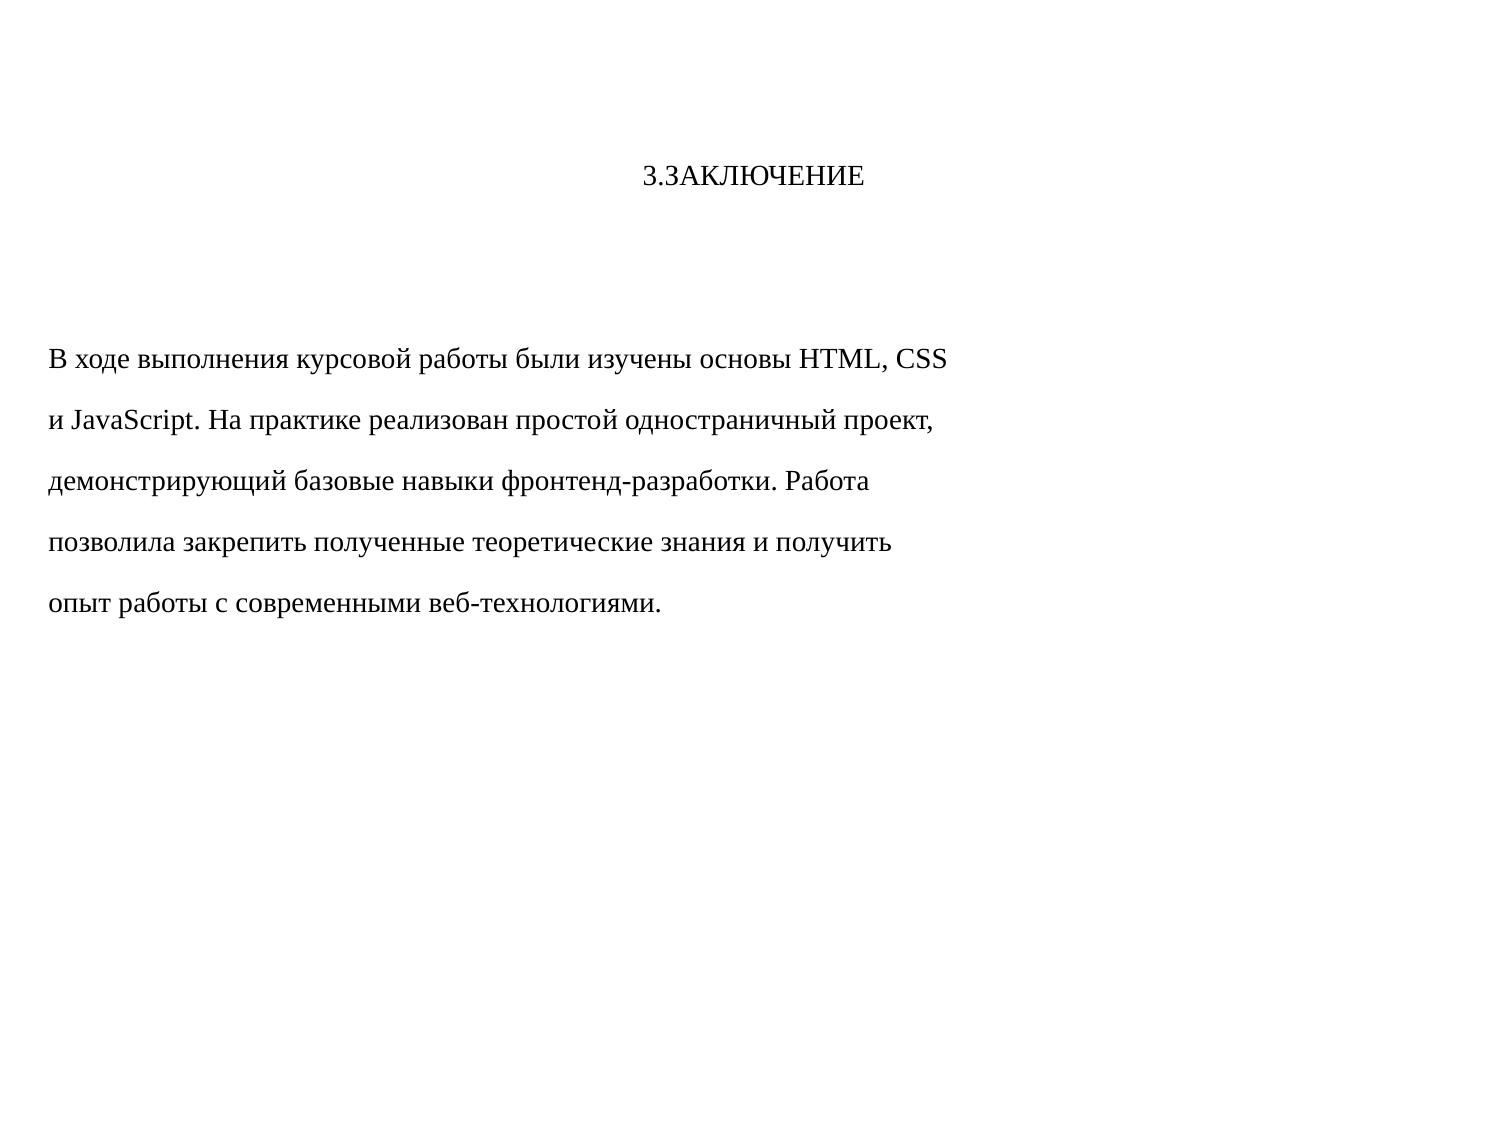

3.ЗАКЛЮЧЕНИЕ

В ходе выполнения курсовой работы были изучены основы HTML, CSS
и JavaScript. На практике реализован простой одностраничный проект,
демонстрирующий базовые навыки фронтенд-разработки. Работа
позволила закрепить полученные теоретические знания и получить
опыт работы с современными веб-технологиями.